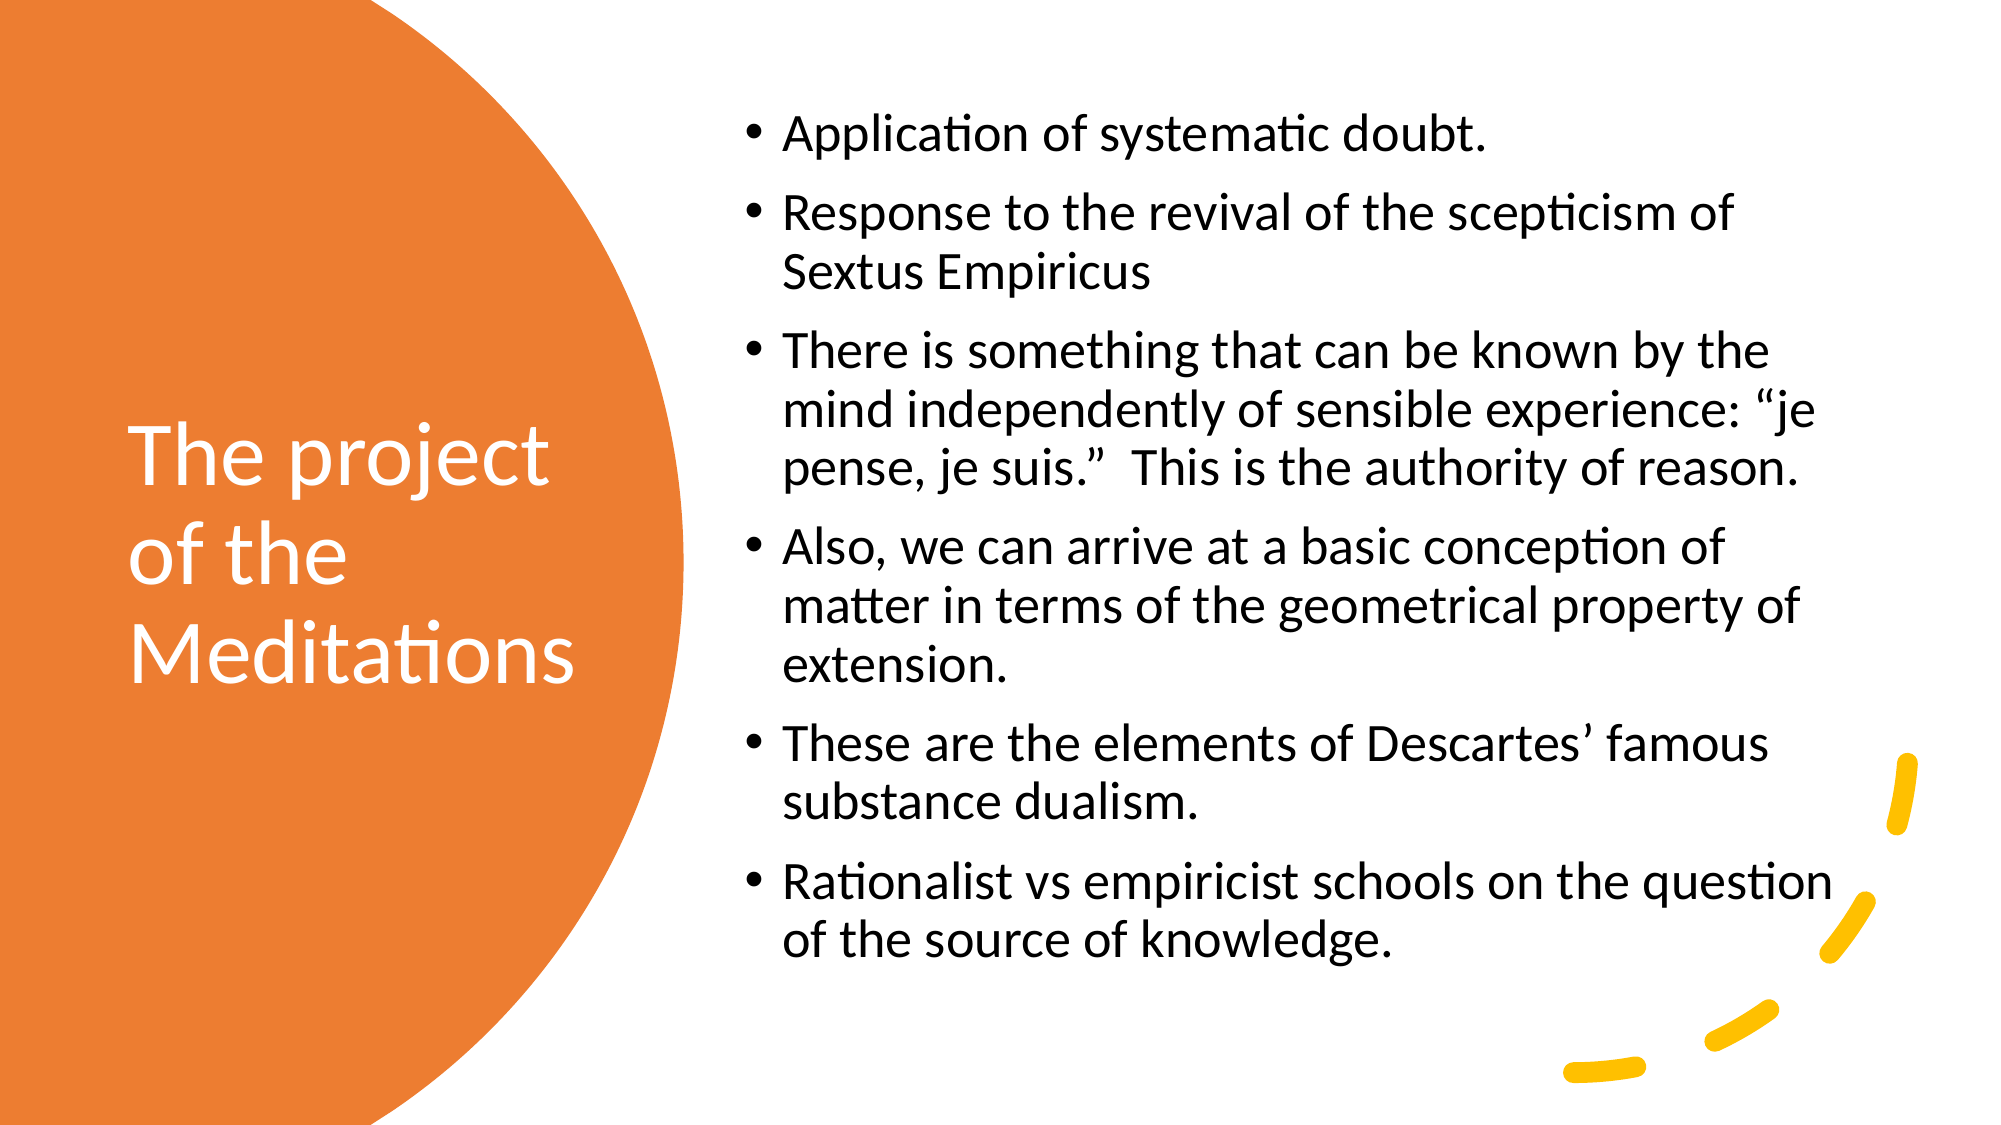

Application of systematic doubt.
Response to the revival of the scepticism of Sextus Empiricus
There is something that can be known by the mind independently of sensible experience: “je pense, je suis.”  This is the authority of reason.
Also, we can arrive at a basic conception of matter in terms of the geometrical property of extension.
These are the elements of Descartes’ famous substance dualism.
Rationalist vs empiricist schools on the question of the source of knowledge.

# The project of the Meditations